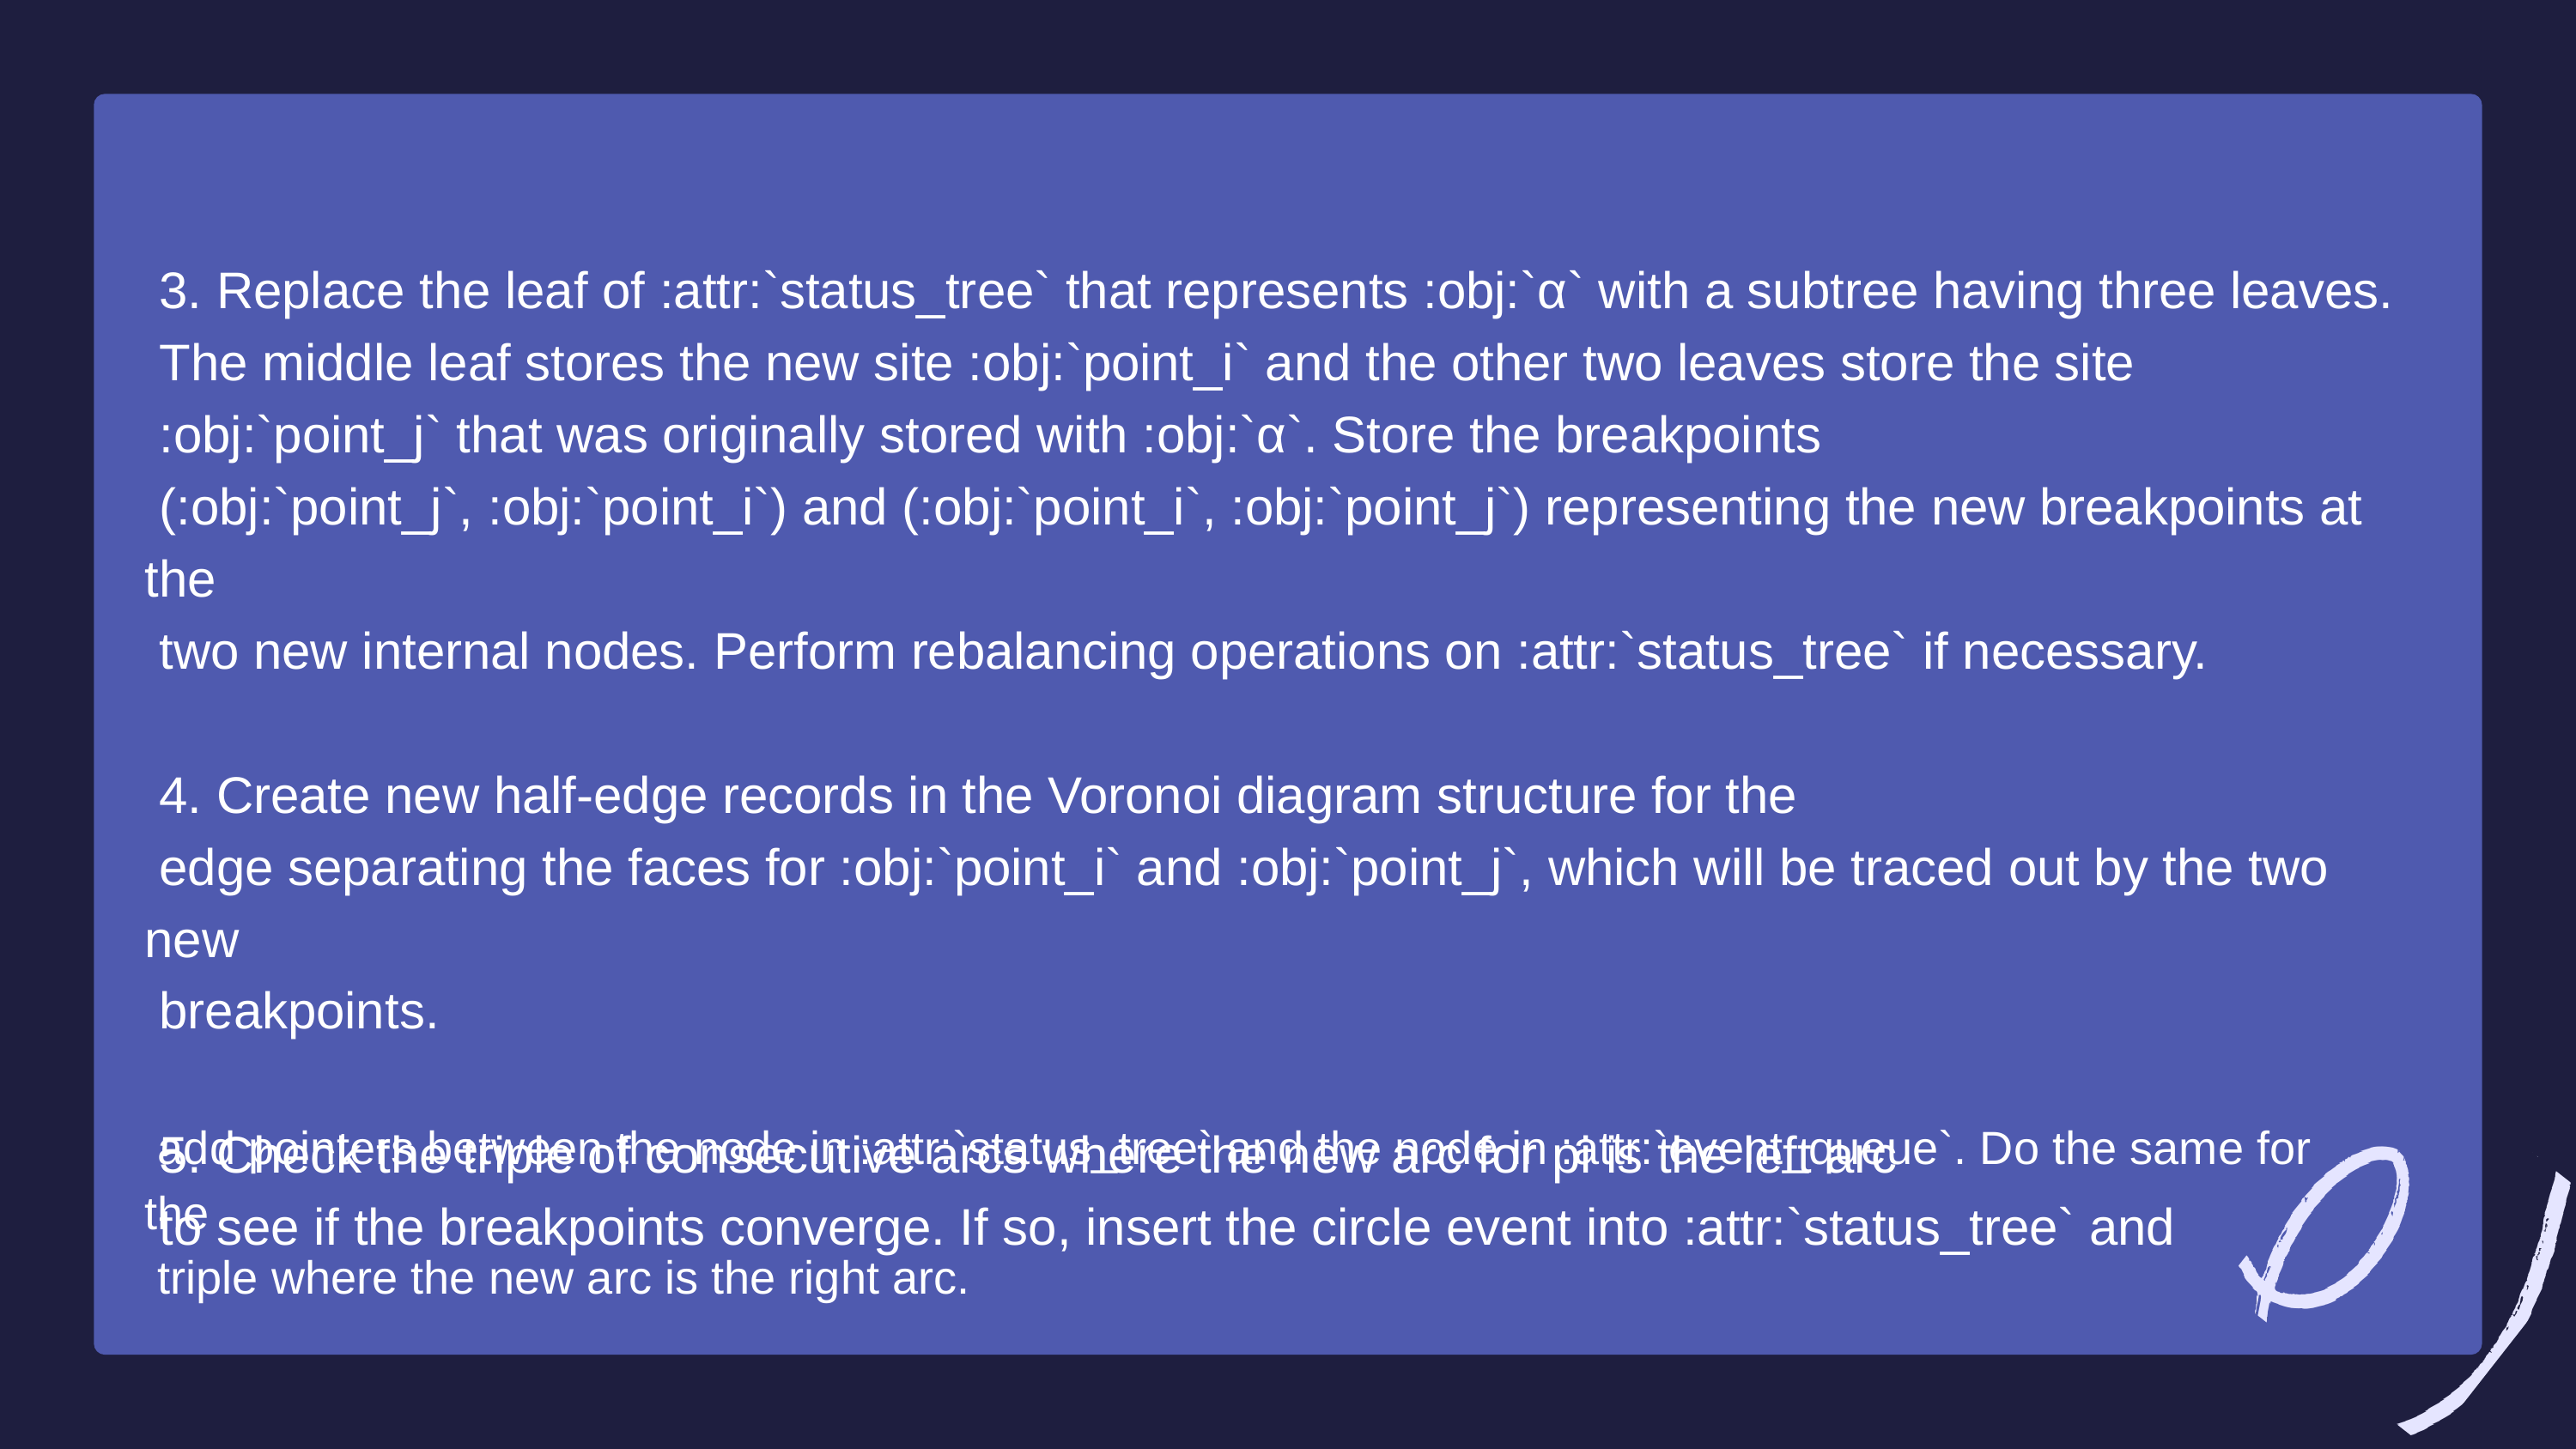

3. Replace the leaf of :attr:`status_tree` that represents :obj:`α` with a subtree having three leaves.
 The middle leaf stores the new site :obj:`point_i` and the other two leaves store the site
 :obj:`point_j` that was originally stored with :obj:`α`. Store the breakpoints
 (:obj:`point_j`, :obj:`point_i`) and (:obj:`point_i`, :obj:`point_j`) representing the new breakpoints at the
 two new internal nodes. Perform rebalancing operations on :attr:`status_tree` if necessary.

 4. Create new half-edge records in the Voronoi diagram structure for the
 edge separating the faces for :obj:`point_i` and :obj:`point_j`, which will be traced out by the two new
 breakpoints.

 5. Check the triple of consecutive arcs where the new arc for pi is the left arc
 to see if the breakpoints converge. If so, insert the circle event into :attr:`status_tree` and
 add pointers between the node in :attr:`status_tree` and the node in :attr:`event_queue`. Do the same for the
 triple where the new arc is the right arc.